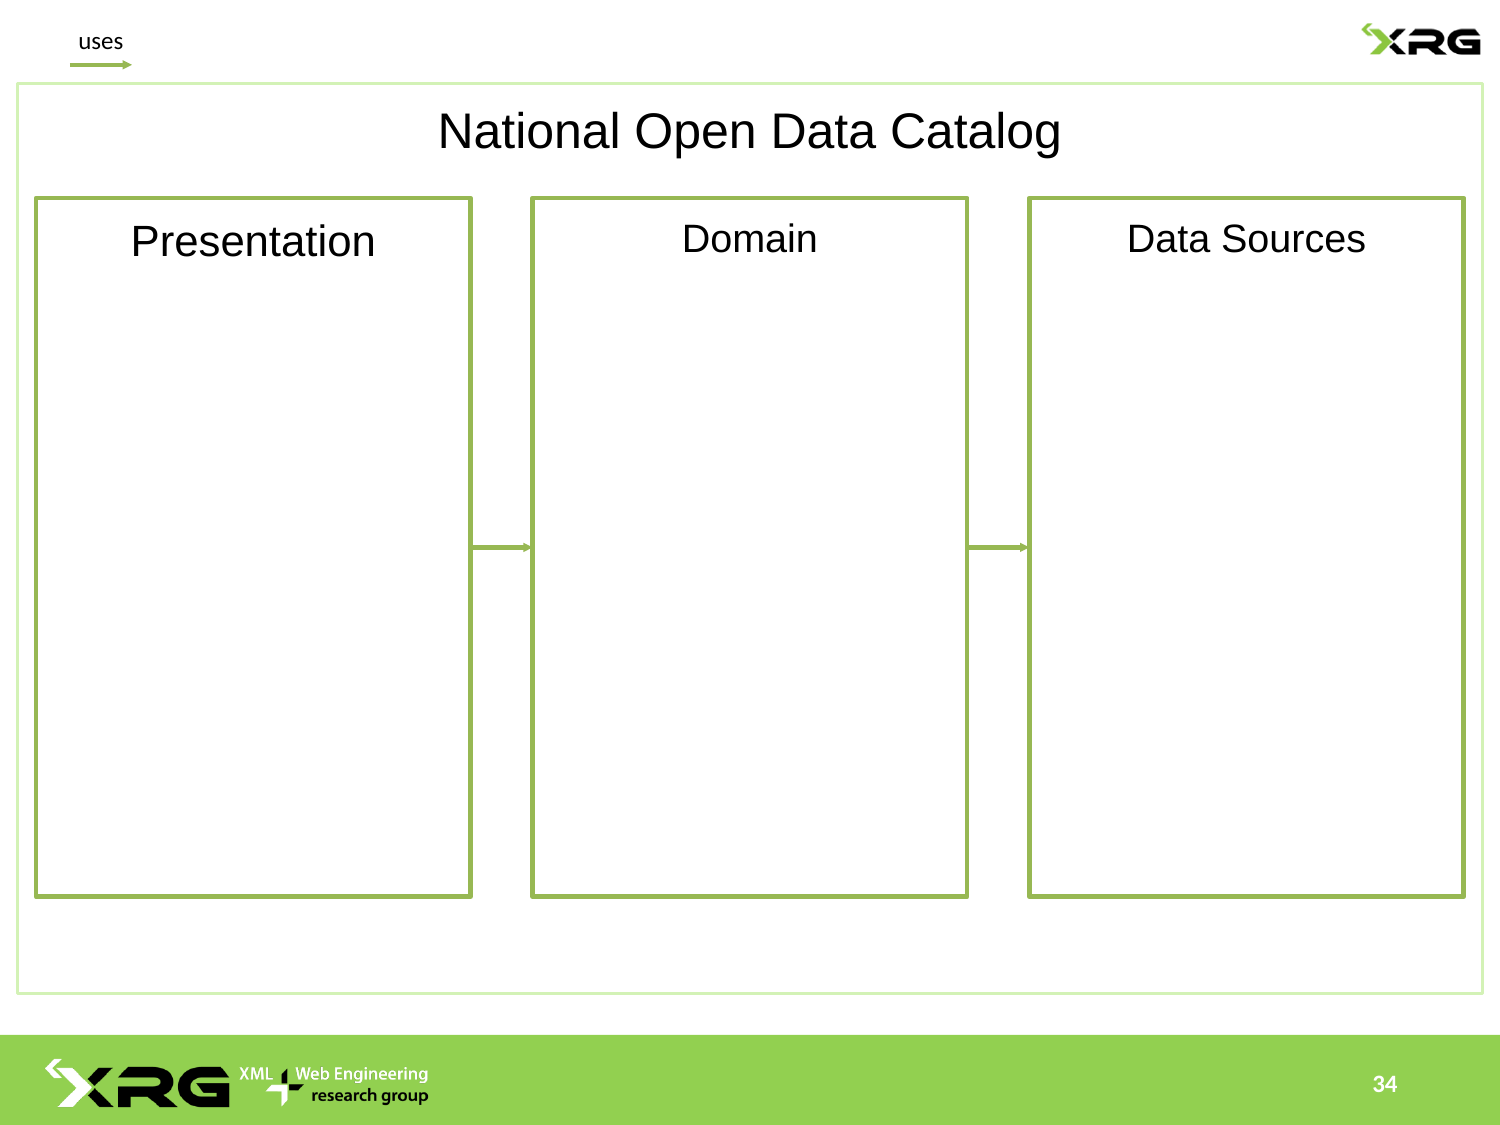

uses
National Open Data Catalog
Presentation
Domain
Data Sources
34